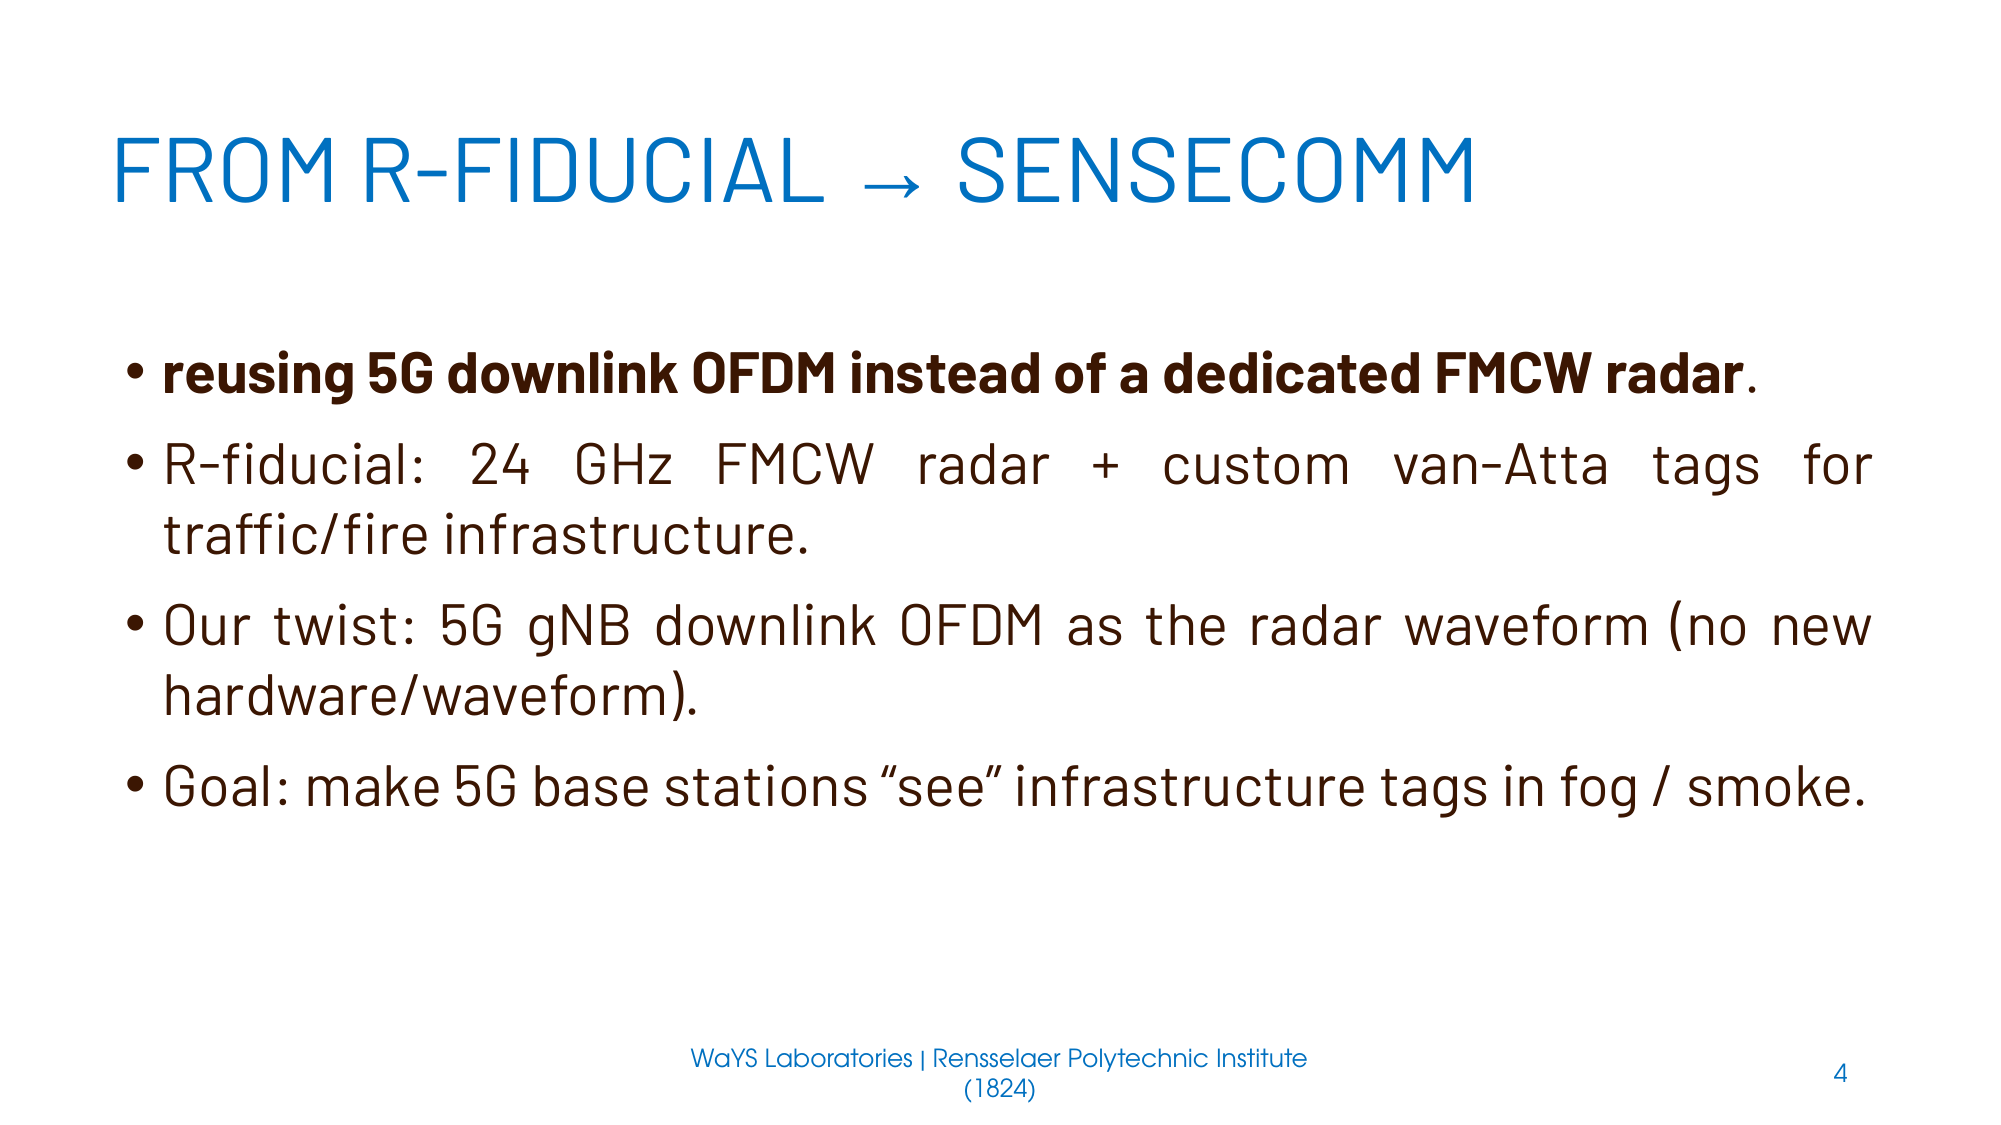

# FROM R-FIDUCIAL → SENSECOMM
reusing 5G downlink OFDM instead of a dedicated FMCW radar.
R-fiducial: 24 GHz FMCW radar + custom van-Atta tags for traffic/fire infrastructure.
Our twist: 5G gNB downlink OFDM as the radar waveform (no new hardware/waveform).
Goal: make 5G base stations “see” infrastructure tags in fog / smoke.

WaYS Laboratories | Rensselaer Polytechnic Institute (1824)
4